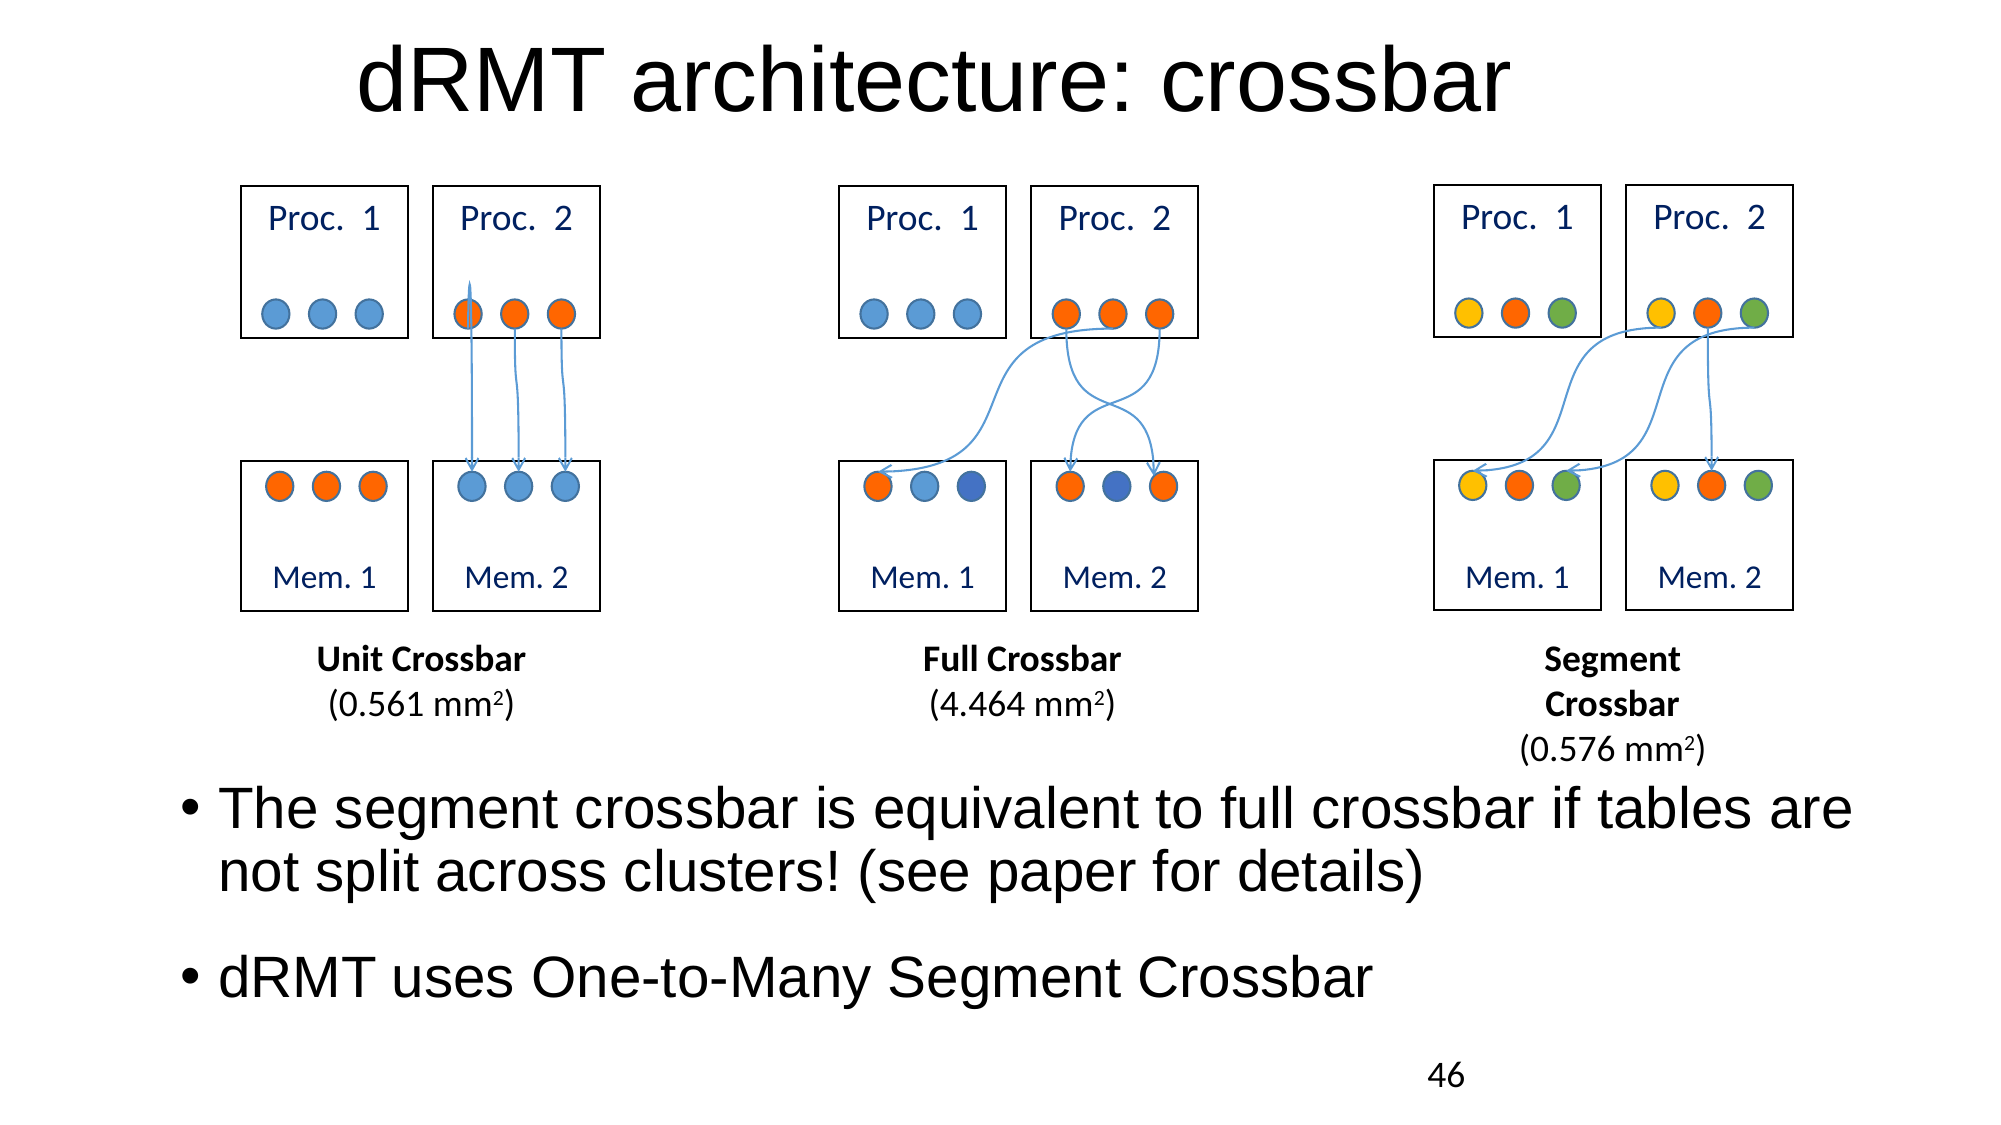

# dRMT architecture: crossbar
Proc.  1
Proc.  2

Mem. 1

Mem. 2

Segment Crossbar
(0.576 mm2)
Proc.  1
Proc.  2

Mem. 1

Mem. 2

Unit Crossbar
(0.561 mm2)
Proc.  1
Proc.  2

Mem. 1

Mem. 2

Full Crossbar
(4.464 mm2)
The segment crossbar is equivalent to full crossbar if tables are not split across clusters! (see paper for details)

dRMT uses One-to-Many Segment Crossbar
46